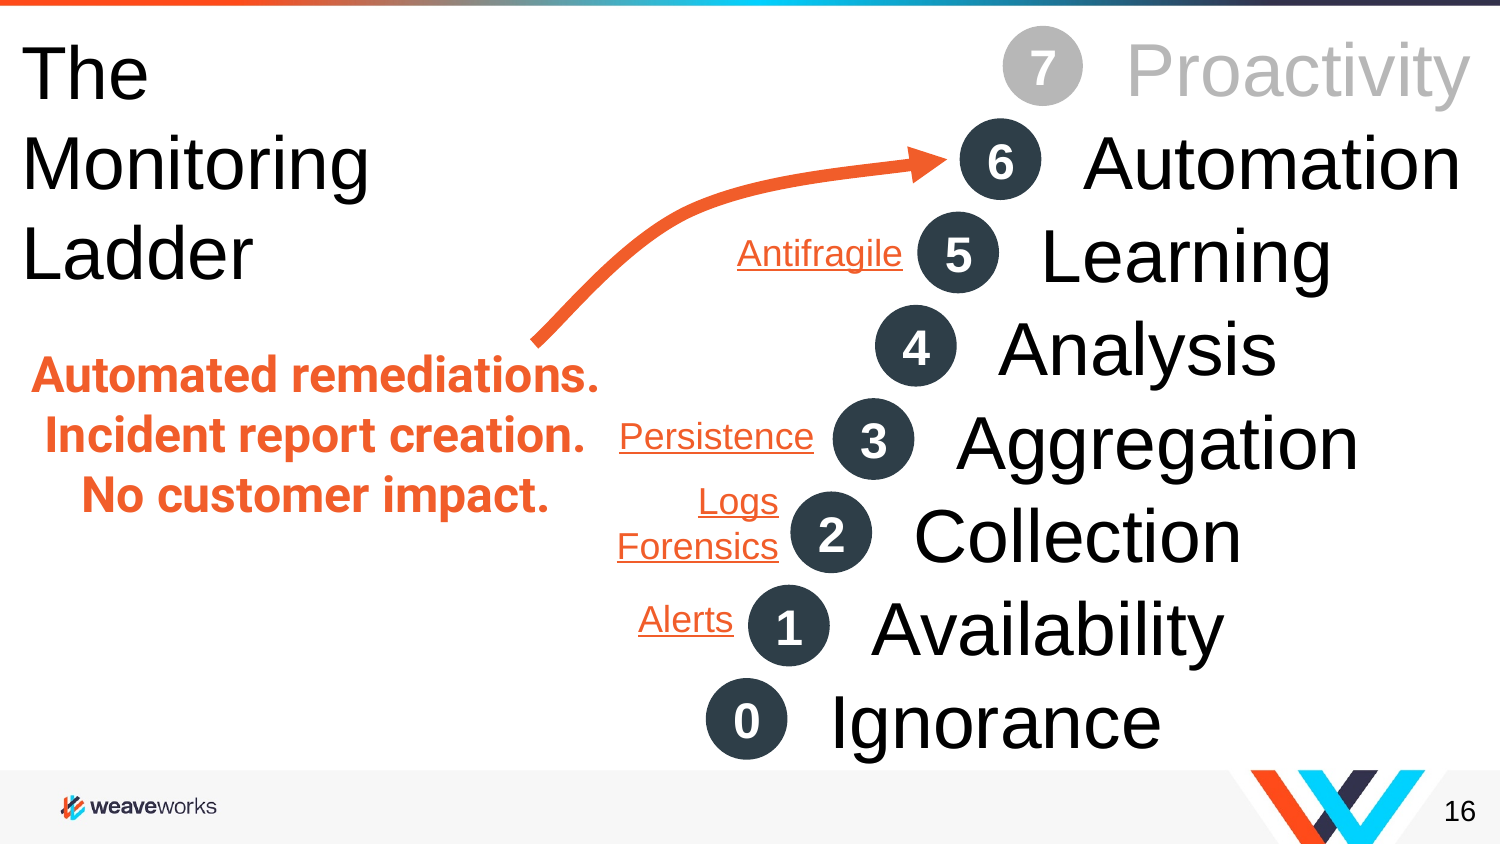

The
Monitoring
Ladder
Proactivity
7
Automation
6
Automation
6

Learning
5
Learning
5
Antifragile
Analysis
4
Analysis
4
Automated remediations.
Incident report creation.
No customer impact.

Aggregation
3
Aggregation
Persistence
3
Logs
Forensics
Collection
2
Collection
2
Availability
1
Availability
Alerts
1
Ignorance
0
Ignorance
0
16